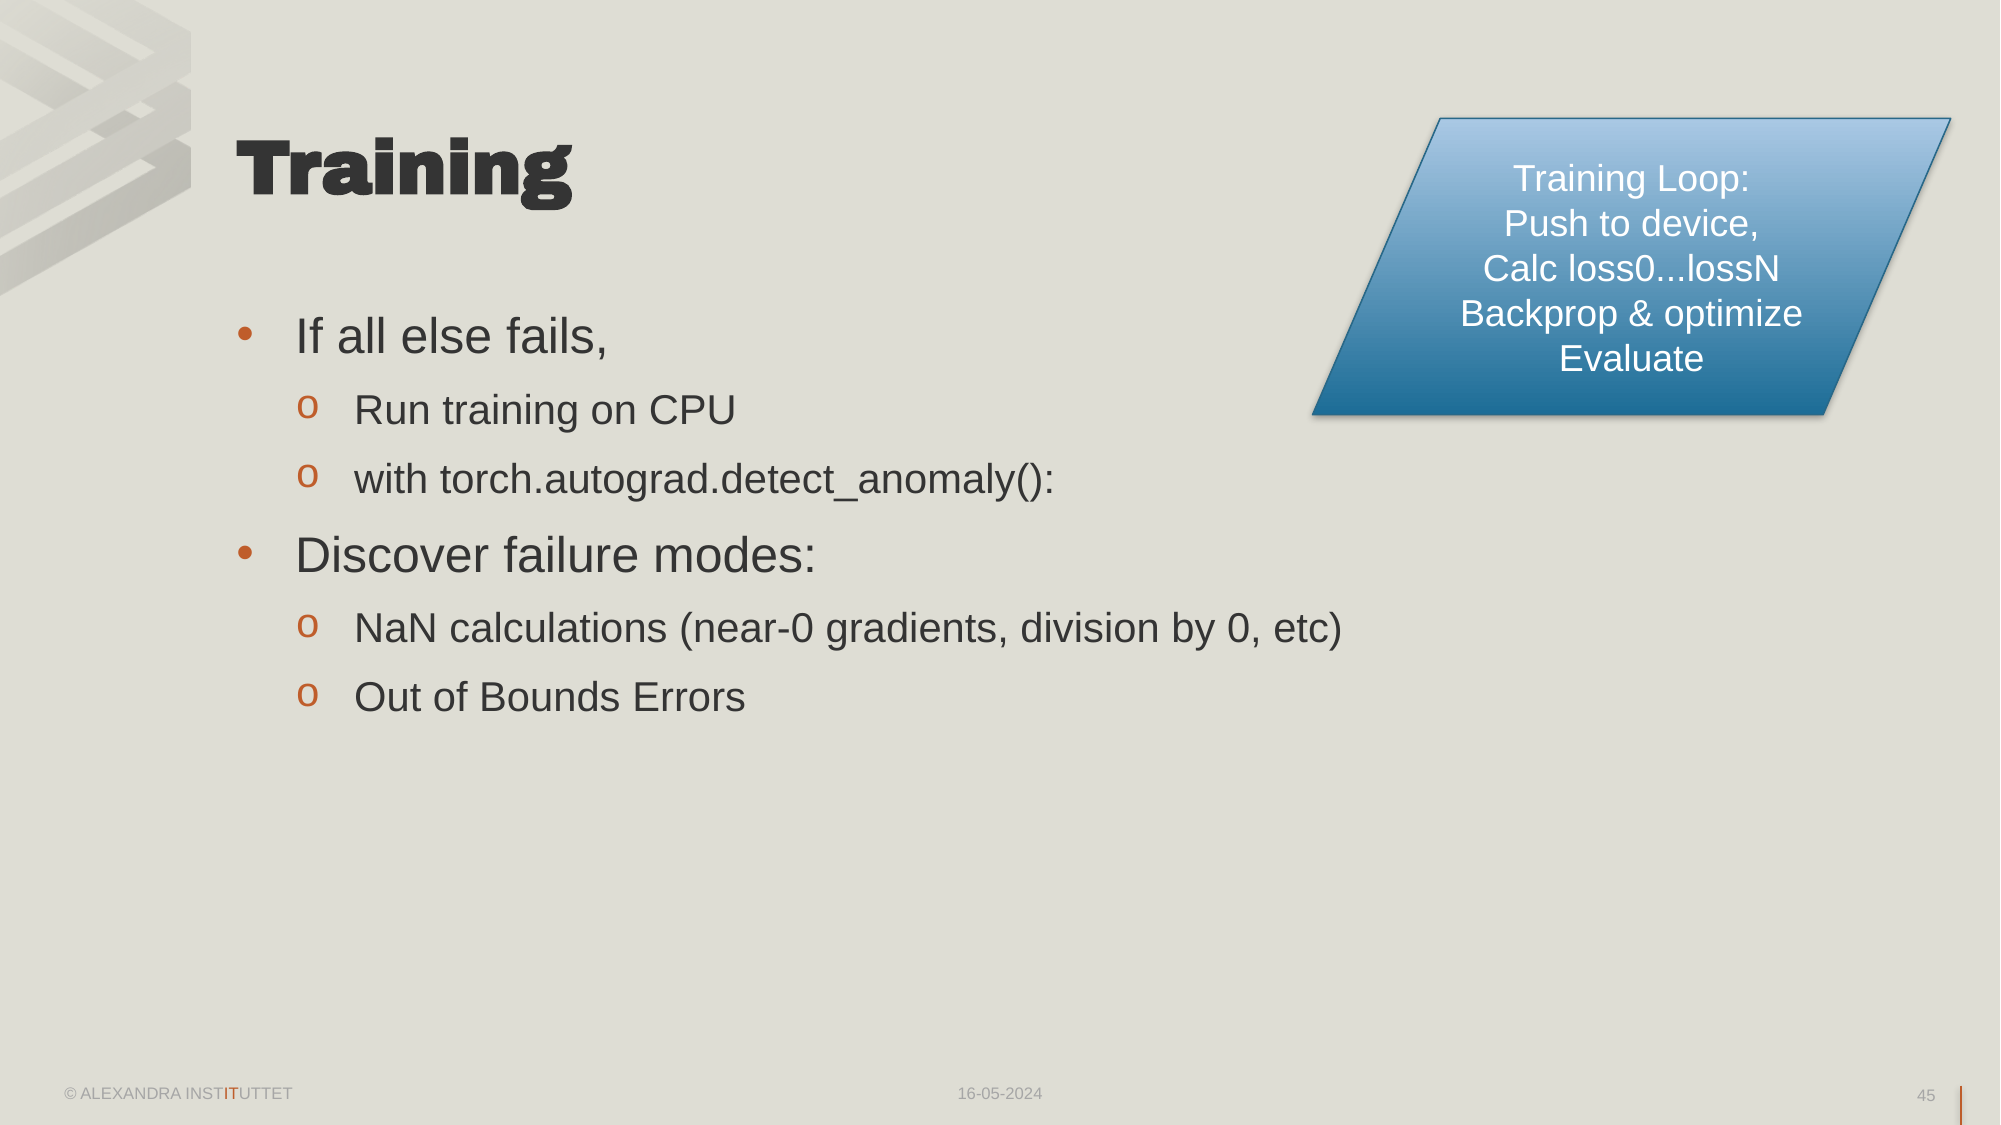

# Training

Training Loop:
Push to device,
Calc loss0...lossN
Backprop & optimize
Evaluate
If all else fails,
Run training on CPU
with torch.autograd.detect_anomaly():
Discover failure modes:
NaN calculations (near-0 gradients, division by 0, etc)
Out of Bounds Errors

© ALEXANDRA INSTITUTTET
16-05-2024
45